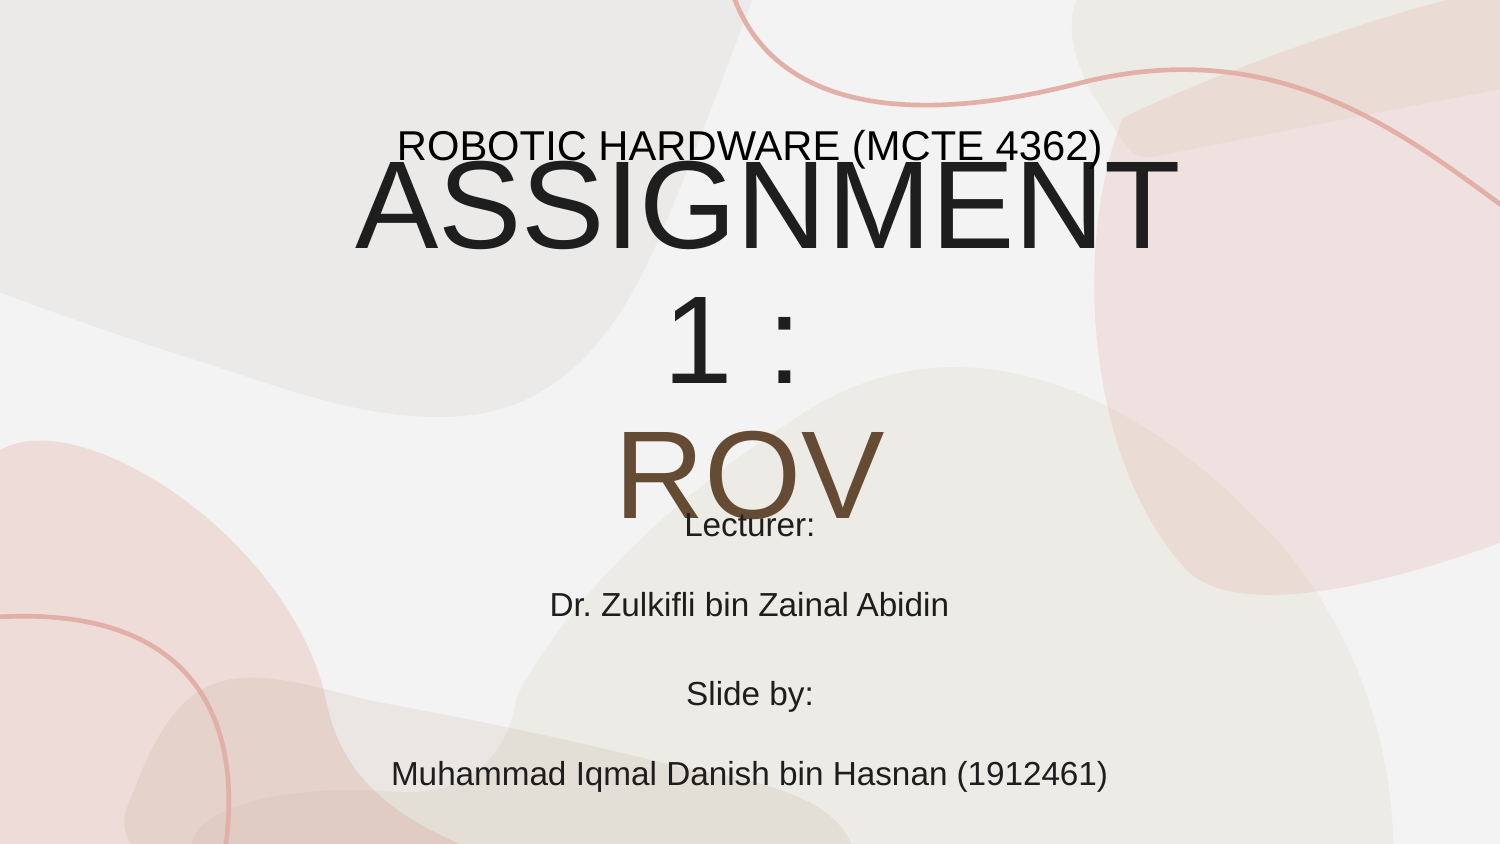

# ASSIGNMENT 1 : ROV
ROBOTIC HARDWARE (MCTE 4362)
Lecturer:

Dr. Zulkifli bin Zainal Abidin

Slide by:

Muhammad Iqmal Danish bin Hasnan (1912461)